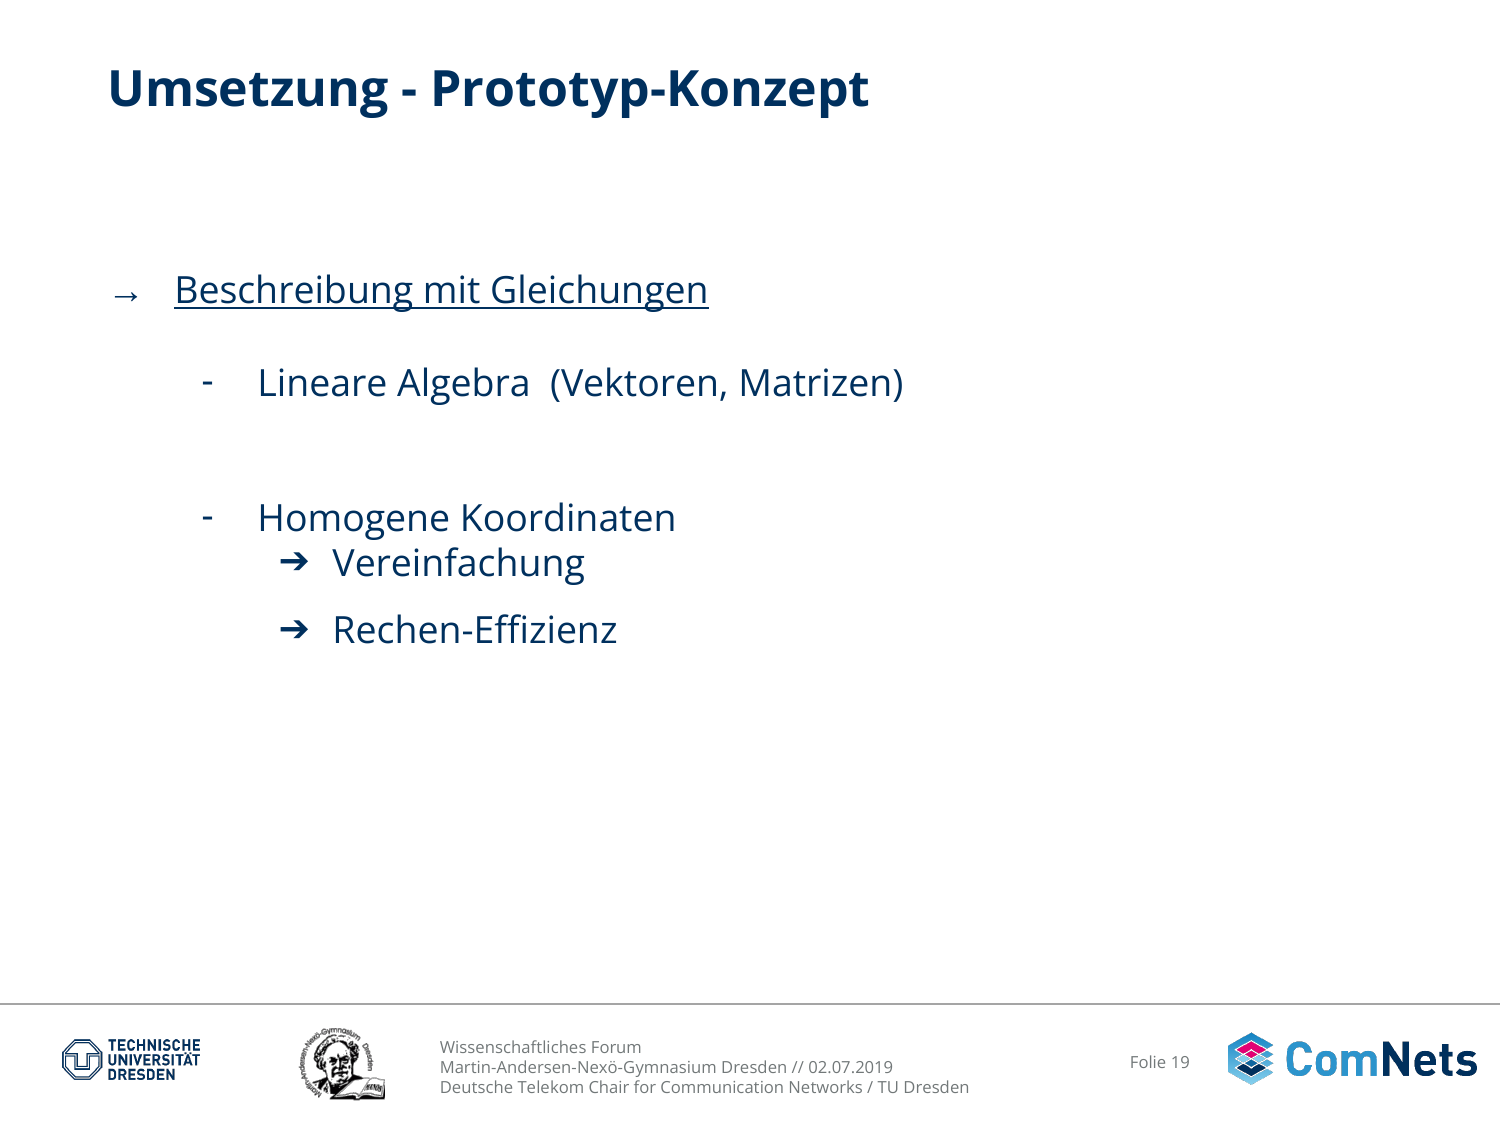

# Umsetzung - Prototyp-Konzept

→   Beschreibung mit Gleichungen
Lineare Algebra  (Vektoren, Matrizen)
Homogene Koordinaten
Vereinfachung
Rechen-Effizienz